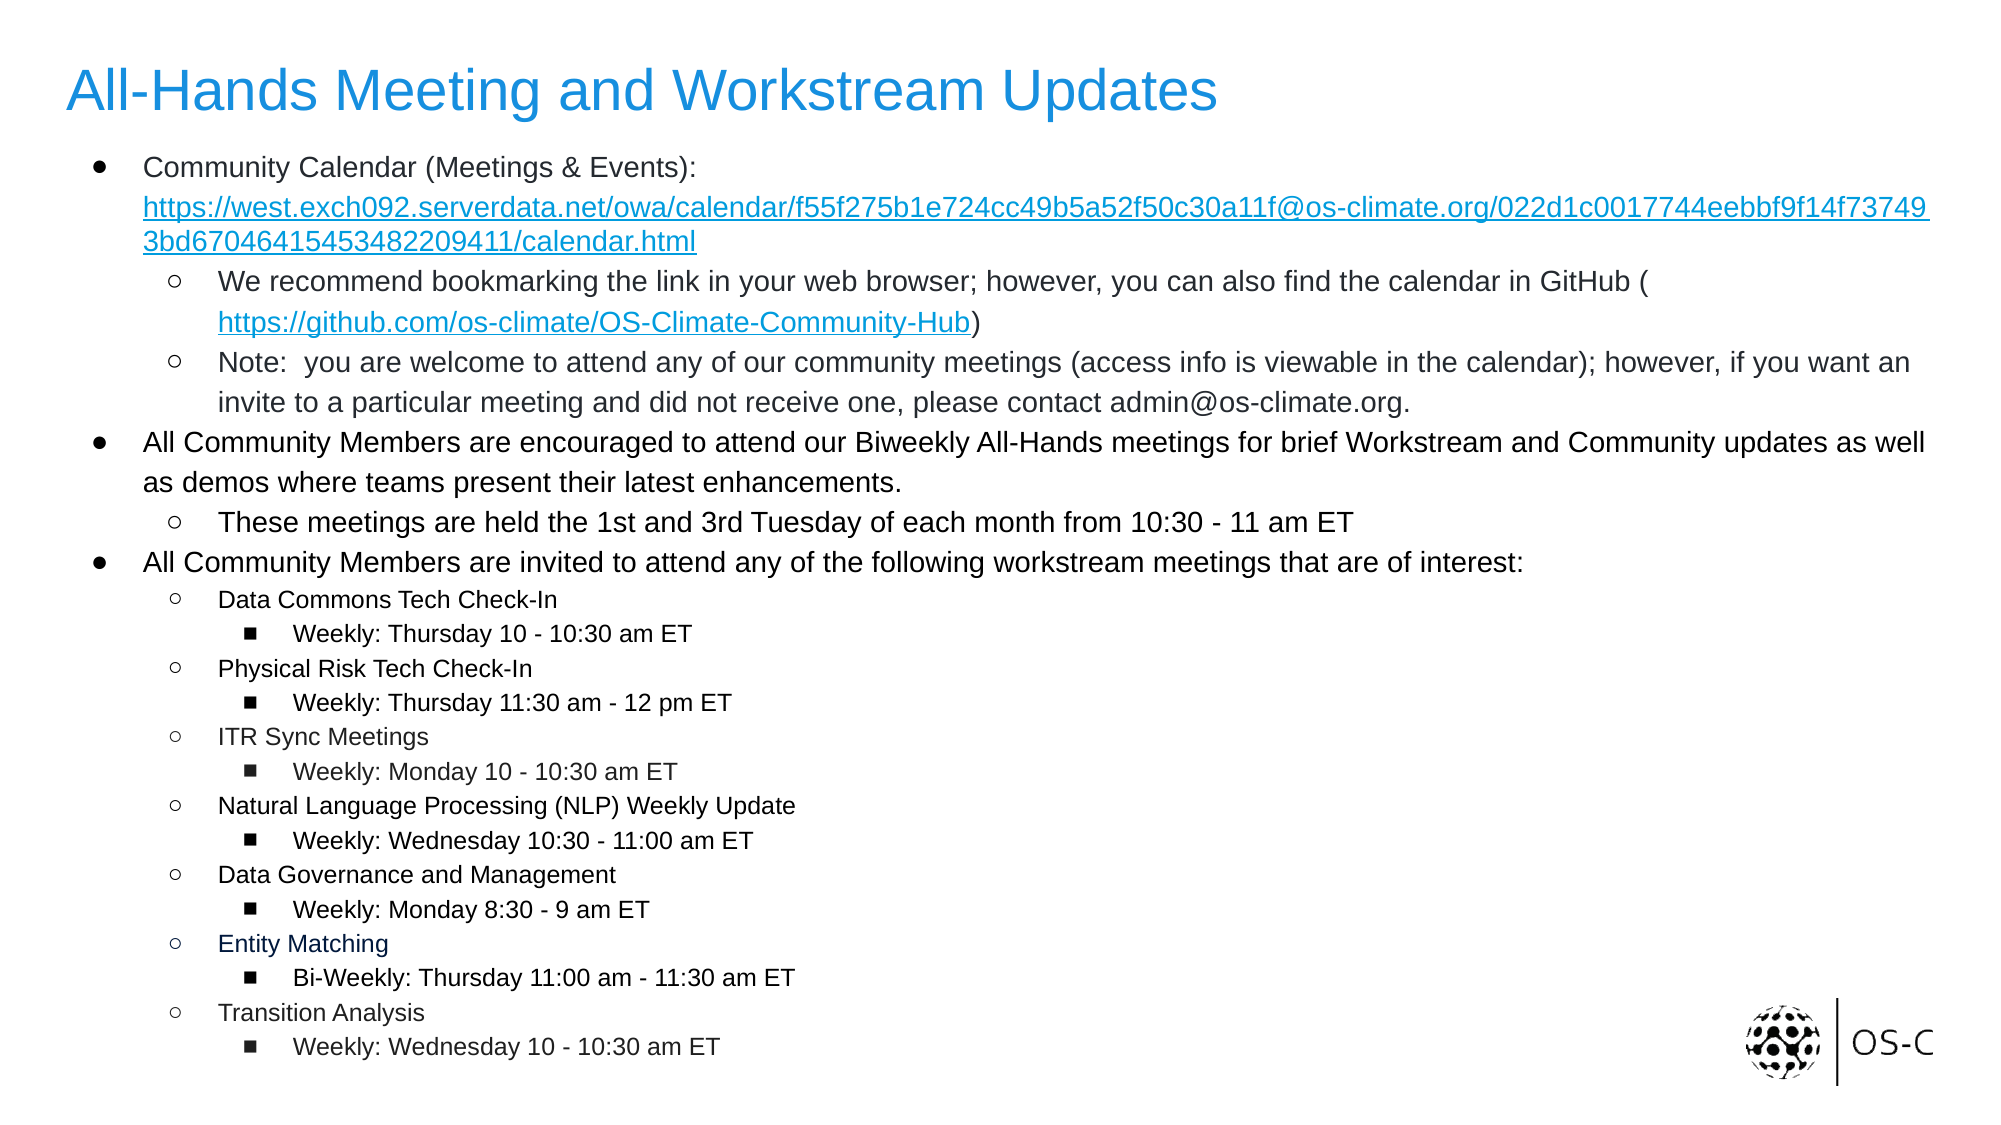

# All-Hands Meeting and Workstream Updates
Community Calendar (Meetings & Events): https://west.exch092.serverdata.net/owa/calendar/f55f275b1e724cc49b5a52f50c30a11f@os-climate.org/022d1c0017744eebbf9f14f737493bd67046415453482209411/calendar.html
We recommend bookmarking the link in your web browser; however, you can also find the calendar in GitHub (https://github.com/os-climate/OS-Climate-Community-Hub)
Note:  you are welcome to attend any of our community meetings (access info is viewable in the calendar); however, if you want an invite to a particular meeting and did not receive one, please contact admin@os-climate.org.
All Community Members are encouraged to attend our Biweekly All-Hands meetings for brief Workstream and Community updates as well as demos where teams present their latest enhancements.
These meetings are held the 1st and 3rd Tuesday of each month from 10:30 - 11 am ET
All Community Members are invited to attend any of the following workstream meetings that are of interest:
Data Commons Tech Check-In
Weekly: Thursday 10 - 10:30 am ET
Physical Risk Tech Check-In
Weekly: Thursday 11:30 am - 12 pm ET
ITR Sync Meetings
Weekly: Monday 10 - 10:30 am ET
Natural Language Processing (NLP) Weekly Update
Weekly: Wednesday 10:30 - 11:00 am ET
Data Governance and Management
Weekly: Monday 8:30 - 9 am ET
Entity Matching
Bi-Weekly: Thursday 11:00 am - 11:30 am ET
Transition Analysis
Weekly: Wednesday 10 - 10:30 am ET